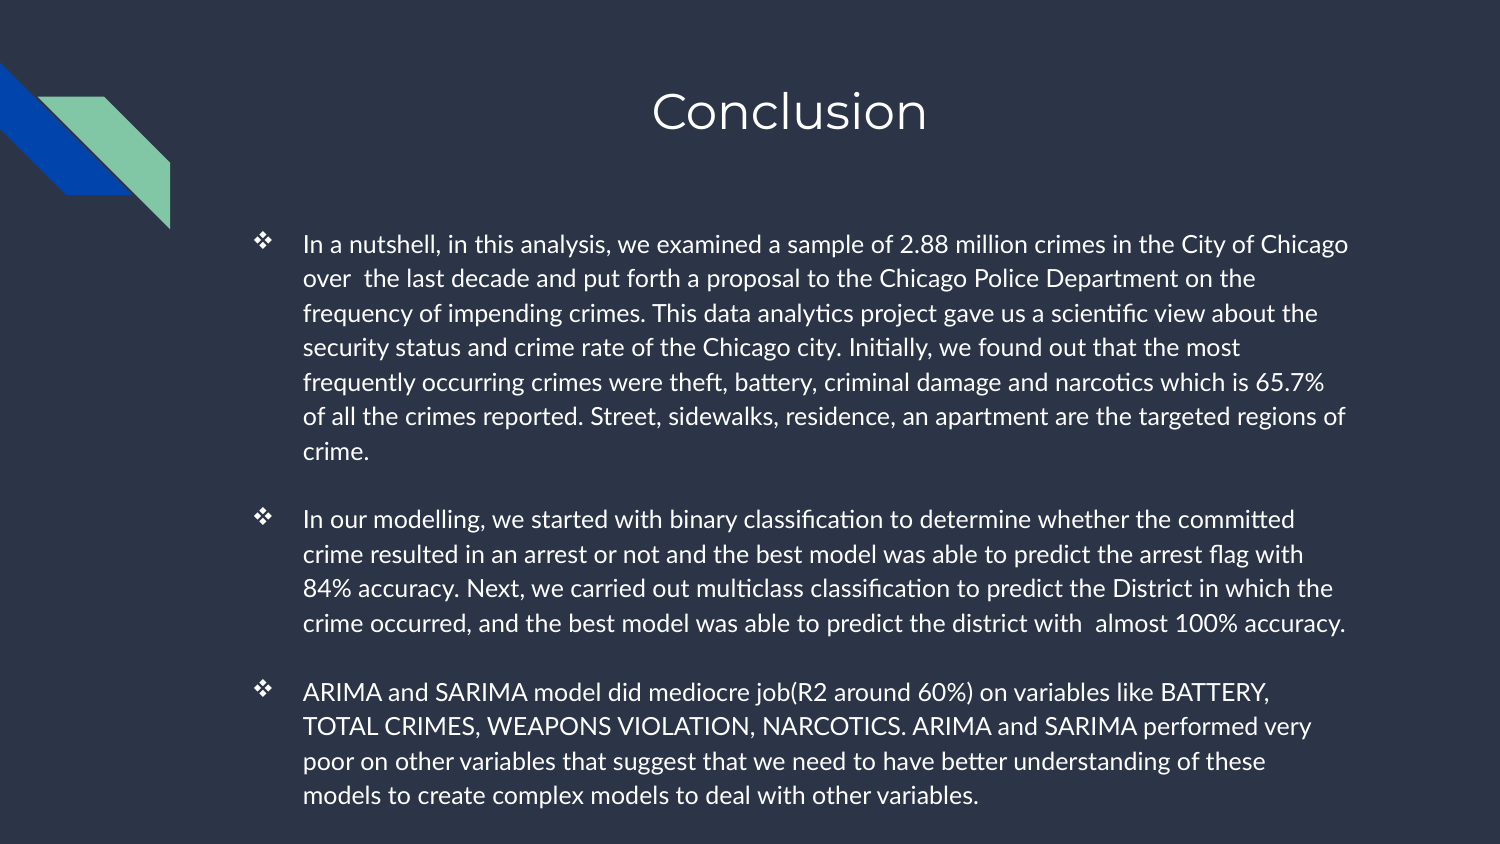

# Conclusion
In a nutshell, in this analysis, we examined a sample of 2.88 million crimes in the City of Chicago over  the last decade and put forth a proposal to the Chicago Police Department on the frequency of impending crimes. This data analytics project gave us a scientific view about the security status and crime rate of the Chicago city. Initially, we found out that the most frequently occurring crimes were theft, battery, criminal damage and narcotics which is 65.7% of all the crimes reported. Street, sidewalks, residence, an apartment are the targeted regions of crime.

In our modelling, we started with binary classification to determine whether the committed crime resulted in an arrest or not and the best model was able to predict the arrest flag with 84% accuracy. Next, we carried out multiclass classification to predict the District in which the crime occurred, and the best model was able to predict the district with  almost 100% accuracy.

ARIMA and SARIMA model did mediocre job(R2 around 60%) on variables like BATTERY, TOTAL CRIMES, WEAPONS VIOLATION, NARCOTICS. ARIMA and SARIMA performed very poor on other variables that suggest that we need to have better understanding of these models to create complex models to deal with other variables.